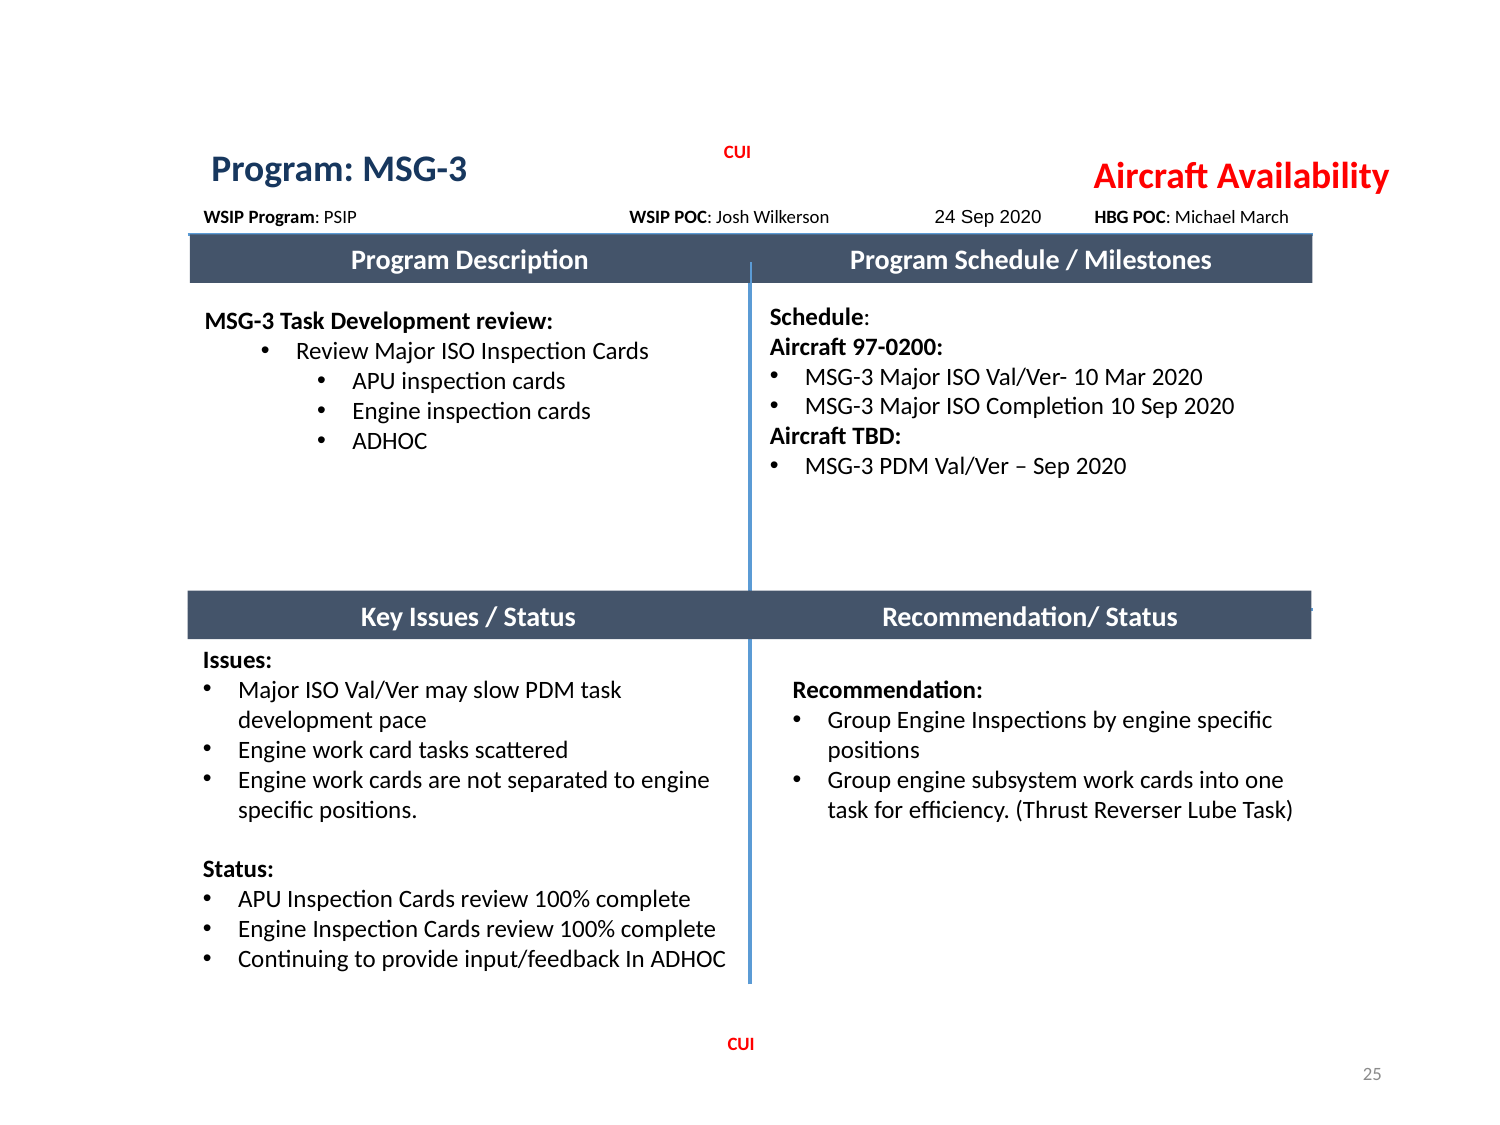

CUI
Program: MSG-3
Aircraft Availability
WSIP Program: PSIP
WSIP POC: Josh Wilkerson	 24 Sep 2020
HBG POC: Michael March
Program Description
Program Schedule / Milestones
Schedule:
Aircraft 97-0200:
MSG-3 Major ISO Val/Ver- 10 Mar 2020
MSG-3 Major ISO Completion 10 Sep 2020
Aircraft TBD:
MSG-3 PDM Val/Ver – Sep 2020
MSG-3 Task Development review:
Review Major ISO Inspection Cards
APU inspection cards
Engine inspection cards
ADHOC
Key Issues / Status
Recommendation/ Status
Issues:
Major ISO Val/Ver may slow PDM task development pace
Engine work card tasks scattered
Engine work cards are not separated to engine specific positions.

Status:
APU Inspection Cards review 100% complete
Engine Inspection Cards review 100% complete
Continuing to provide input/feedback In ADHOC
Recommendation:
Group Engine Inspections by engine specific positions
Group engine subsystem work cards into one task for efficiency. (Thrust Reverser Lube Task)
CUI
25